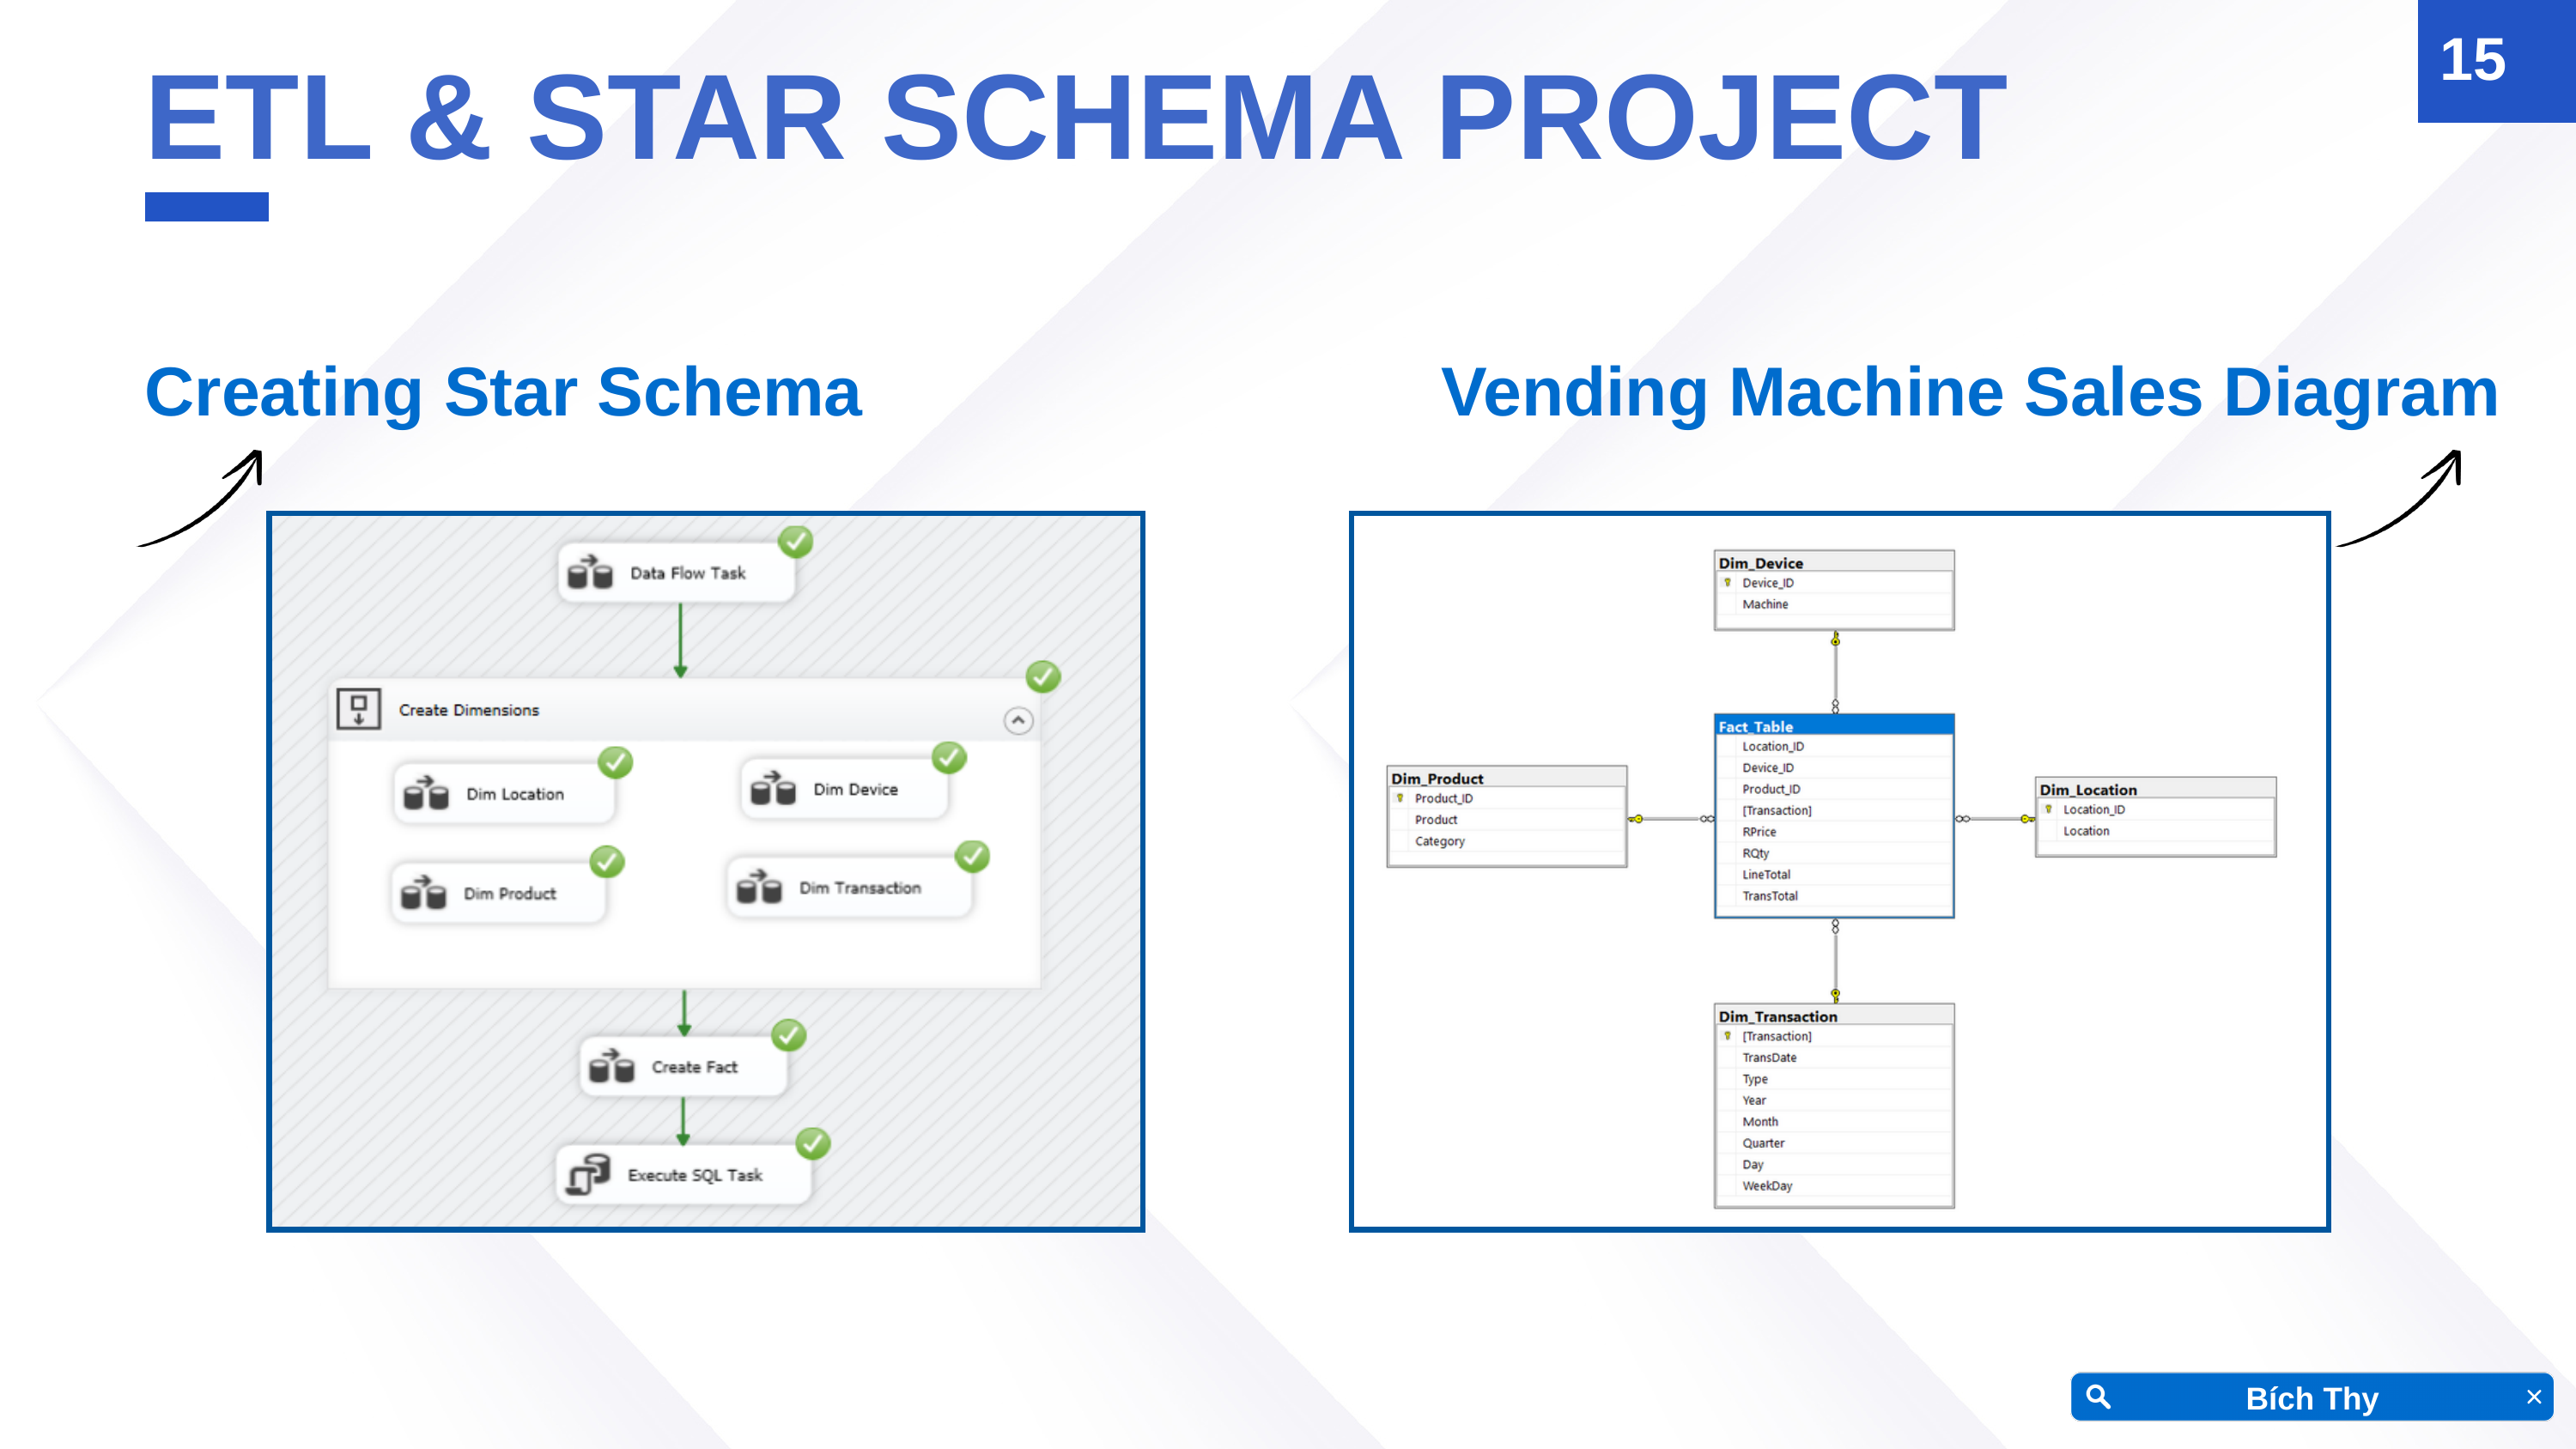

15
ETL & STAR SCHEMA PROJECT

Creating Star Schema
Vending Machine Sales Diagram

Bích Thy